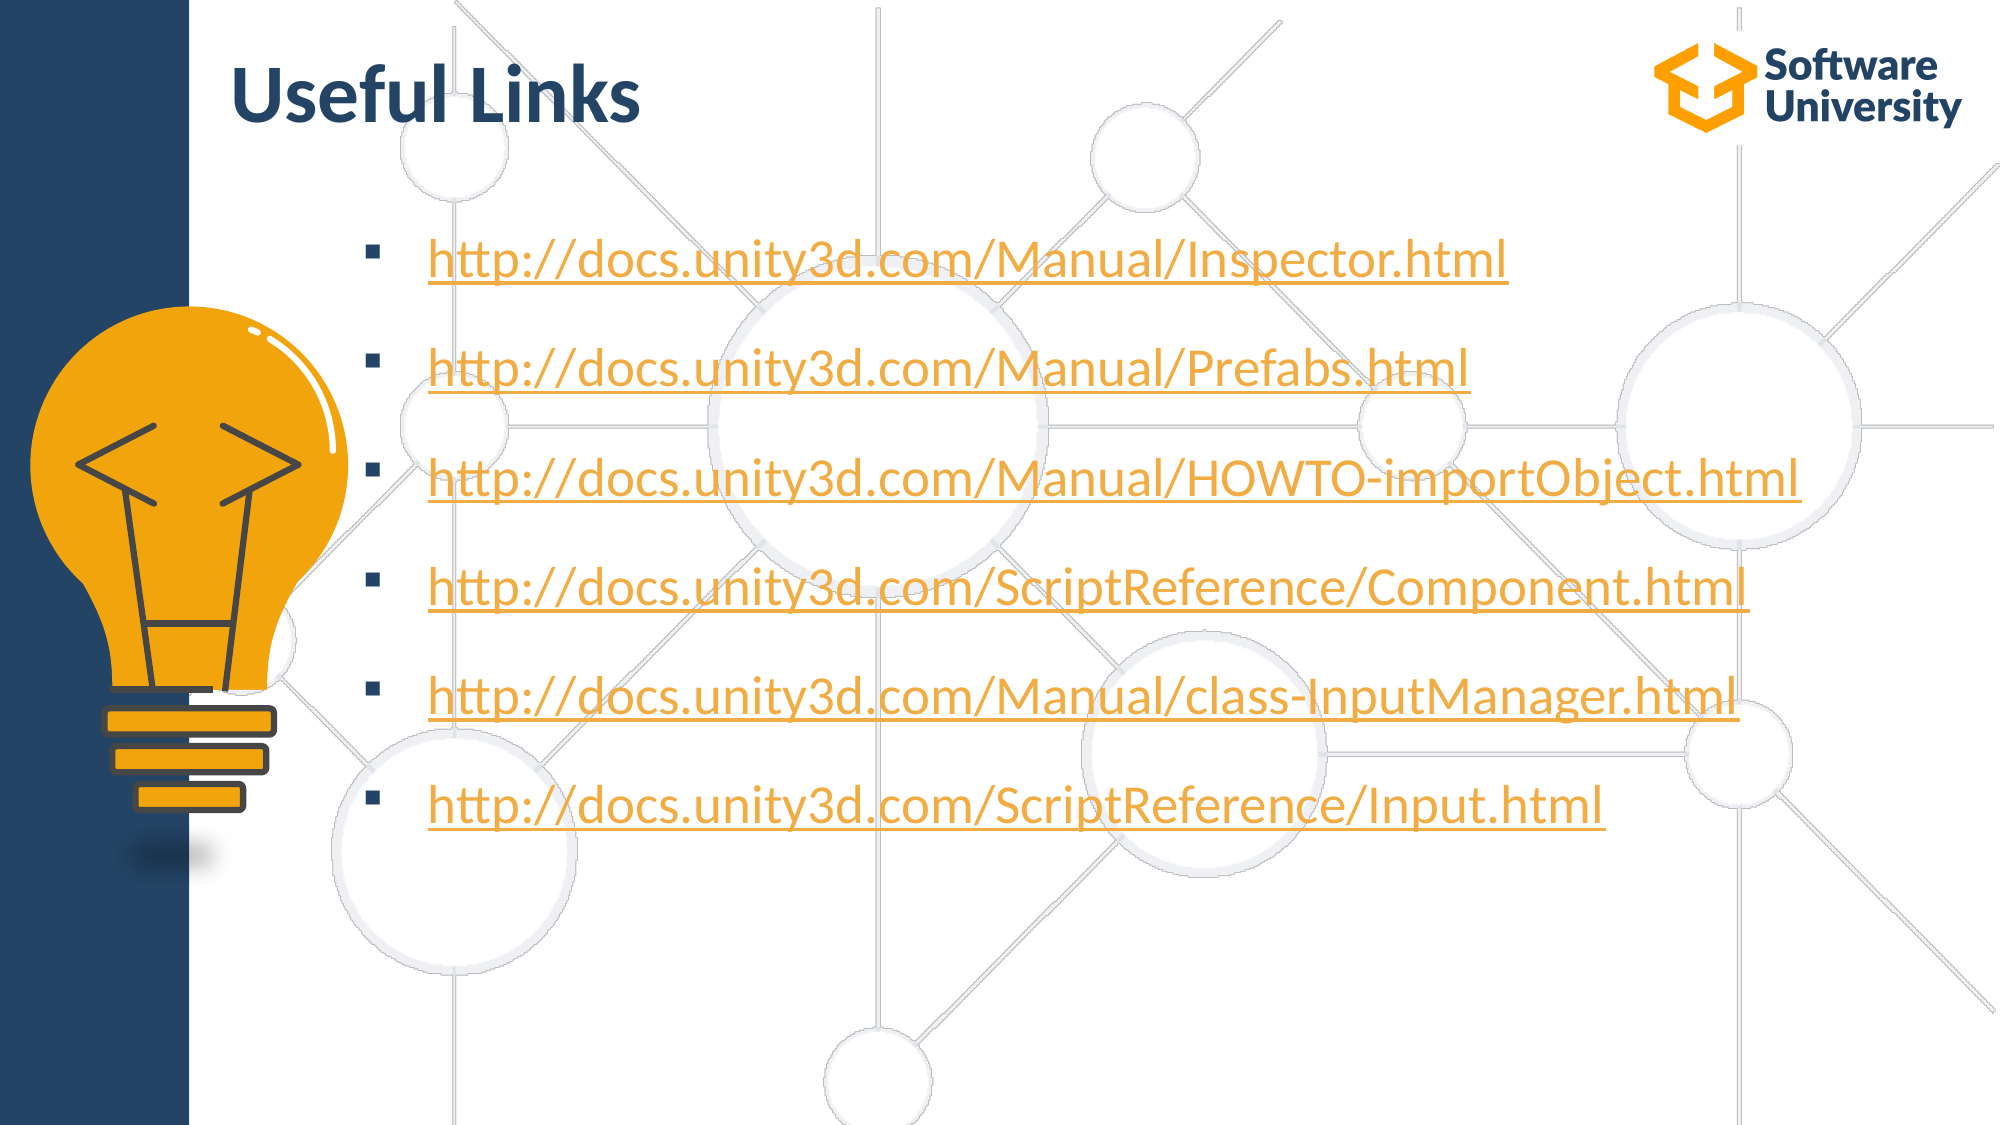

# Useful Links
http://docs.unity3d.com/Manual/Inspector.html
http://docs.unity3d.com/Manual/Prefabs.html
http://docs.unity3d.com/Manual/HOWTO-importObject.html
http://docs.unity3d.com/ScriptReference/Component.html
http://docs.unity3d.com/Manual/class-InputManager.html
http://docs.unity3d.com/ScriptReference/Input.html